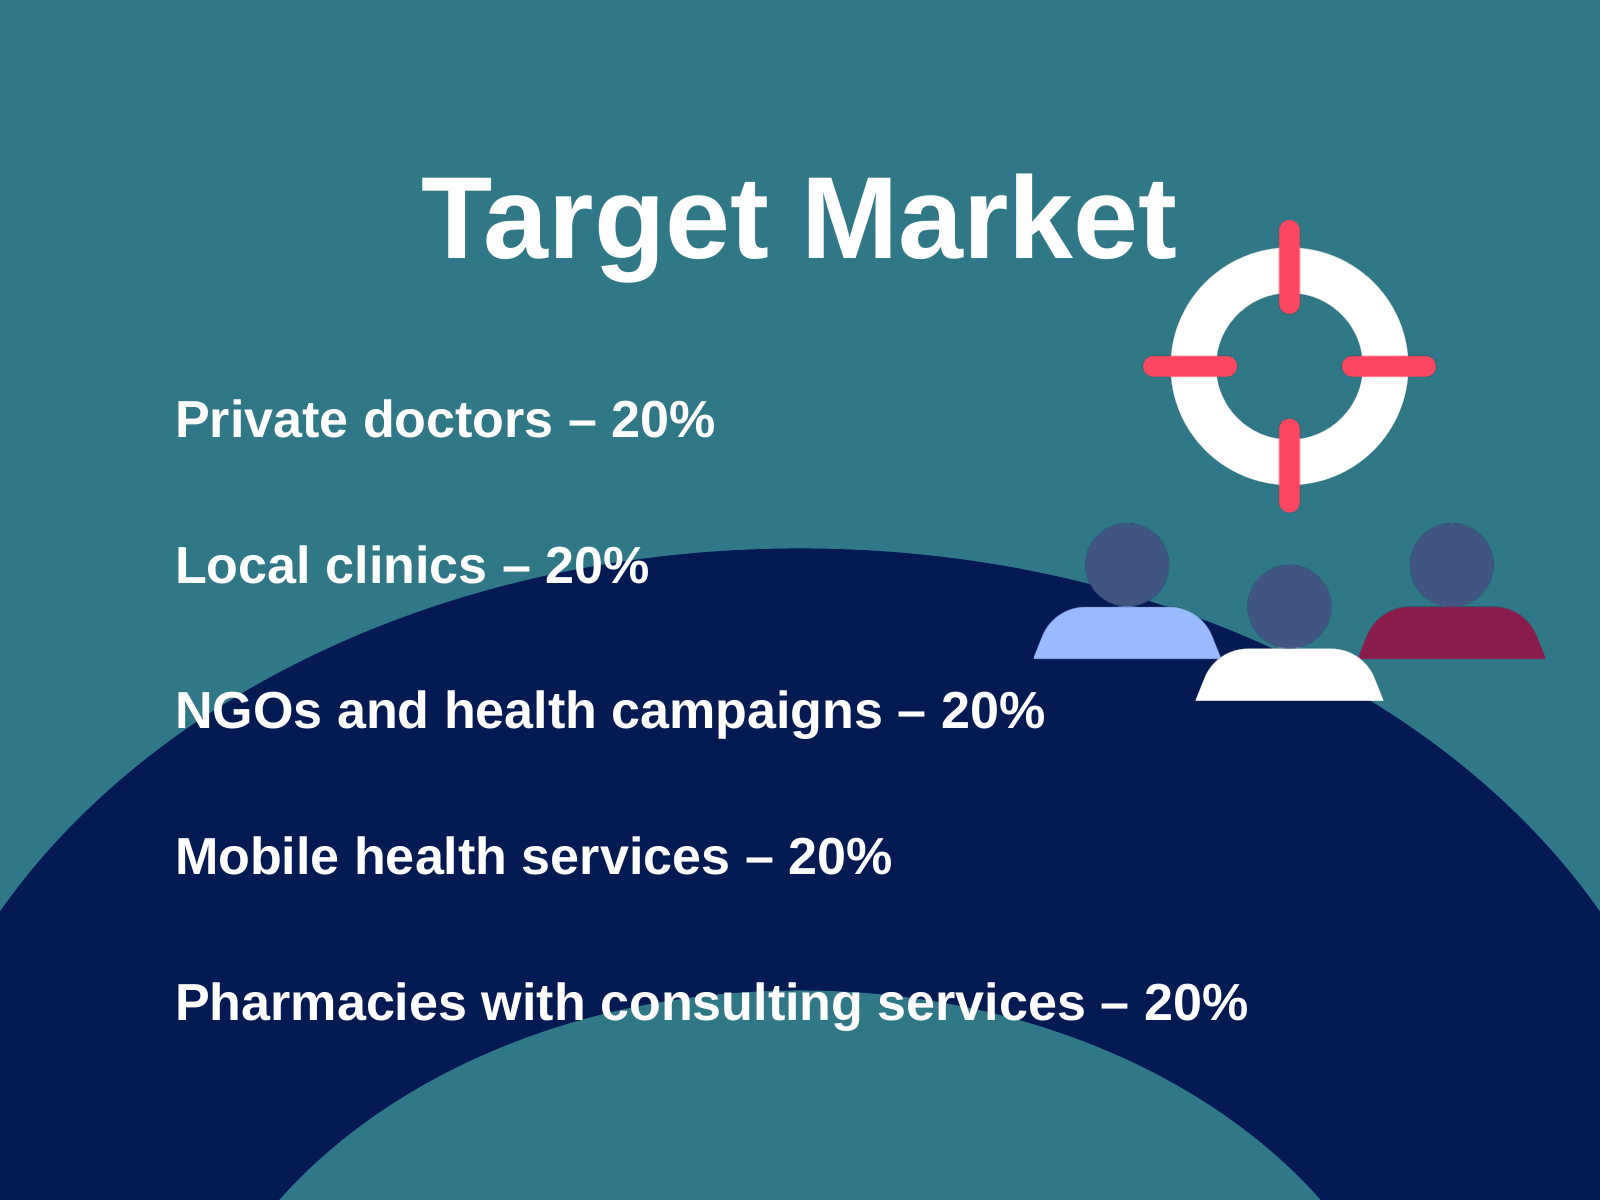

Target Market

Private doctors – 20%

Local clinics – 20%

NGOs and health campaigns – 20%

Mobile health services – 20%

Pharmacies with consulting services – 20%